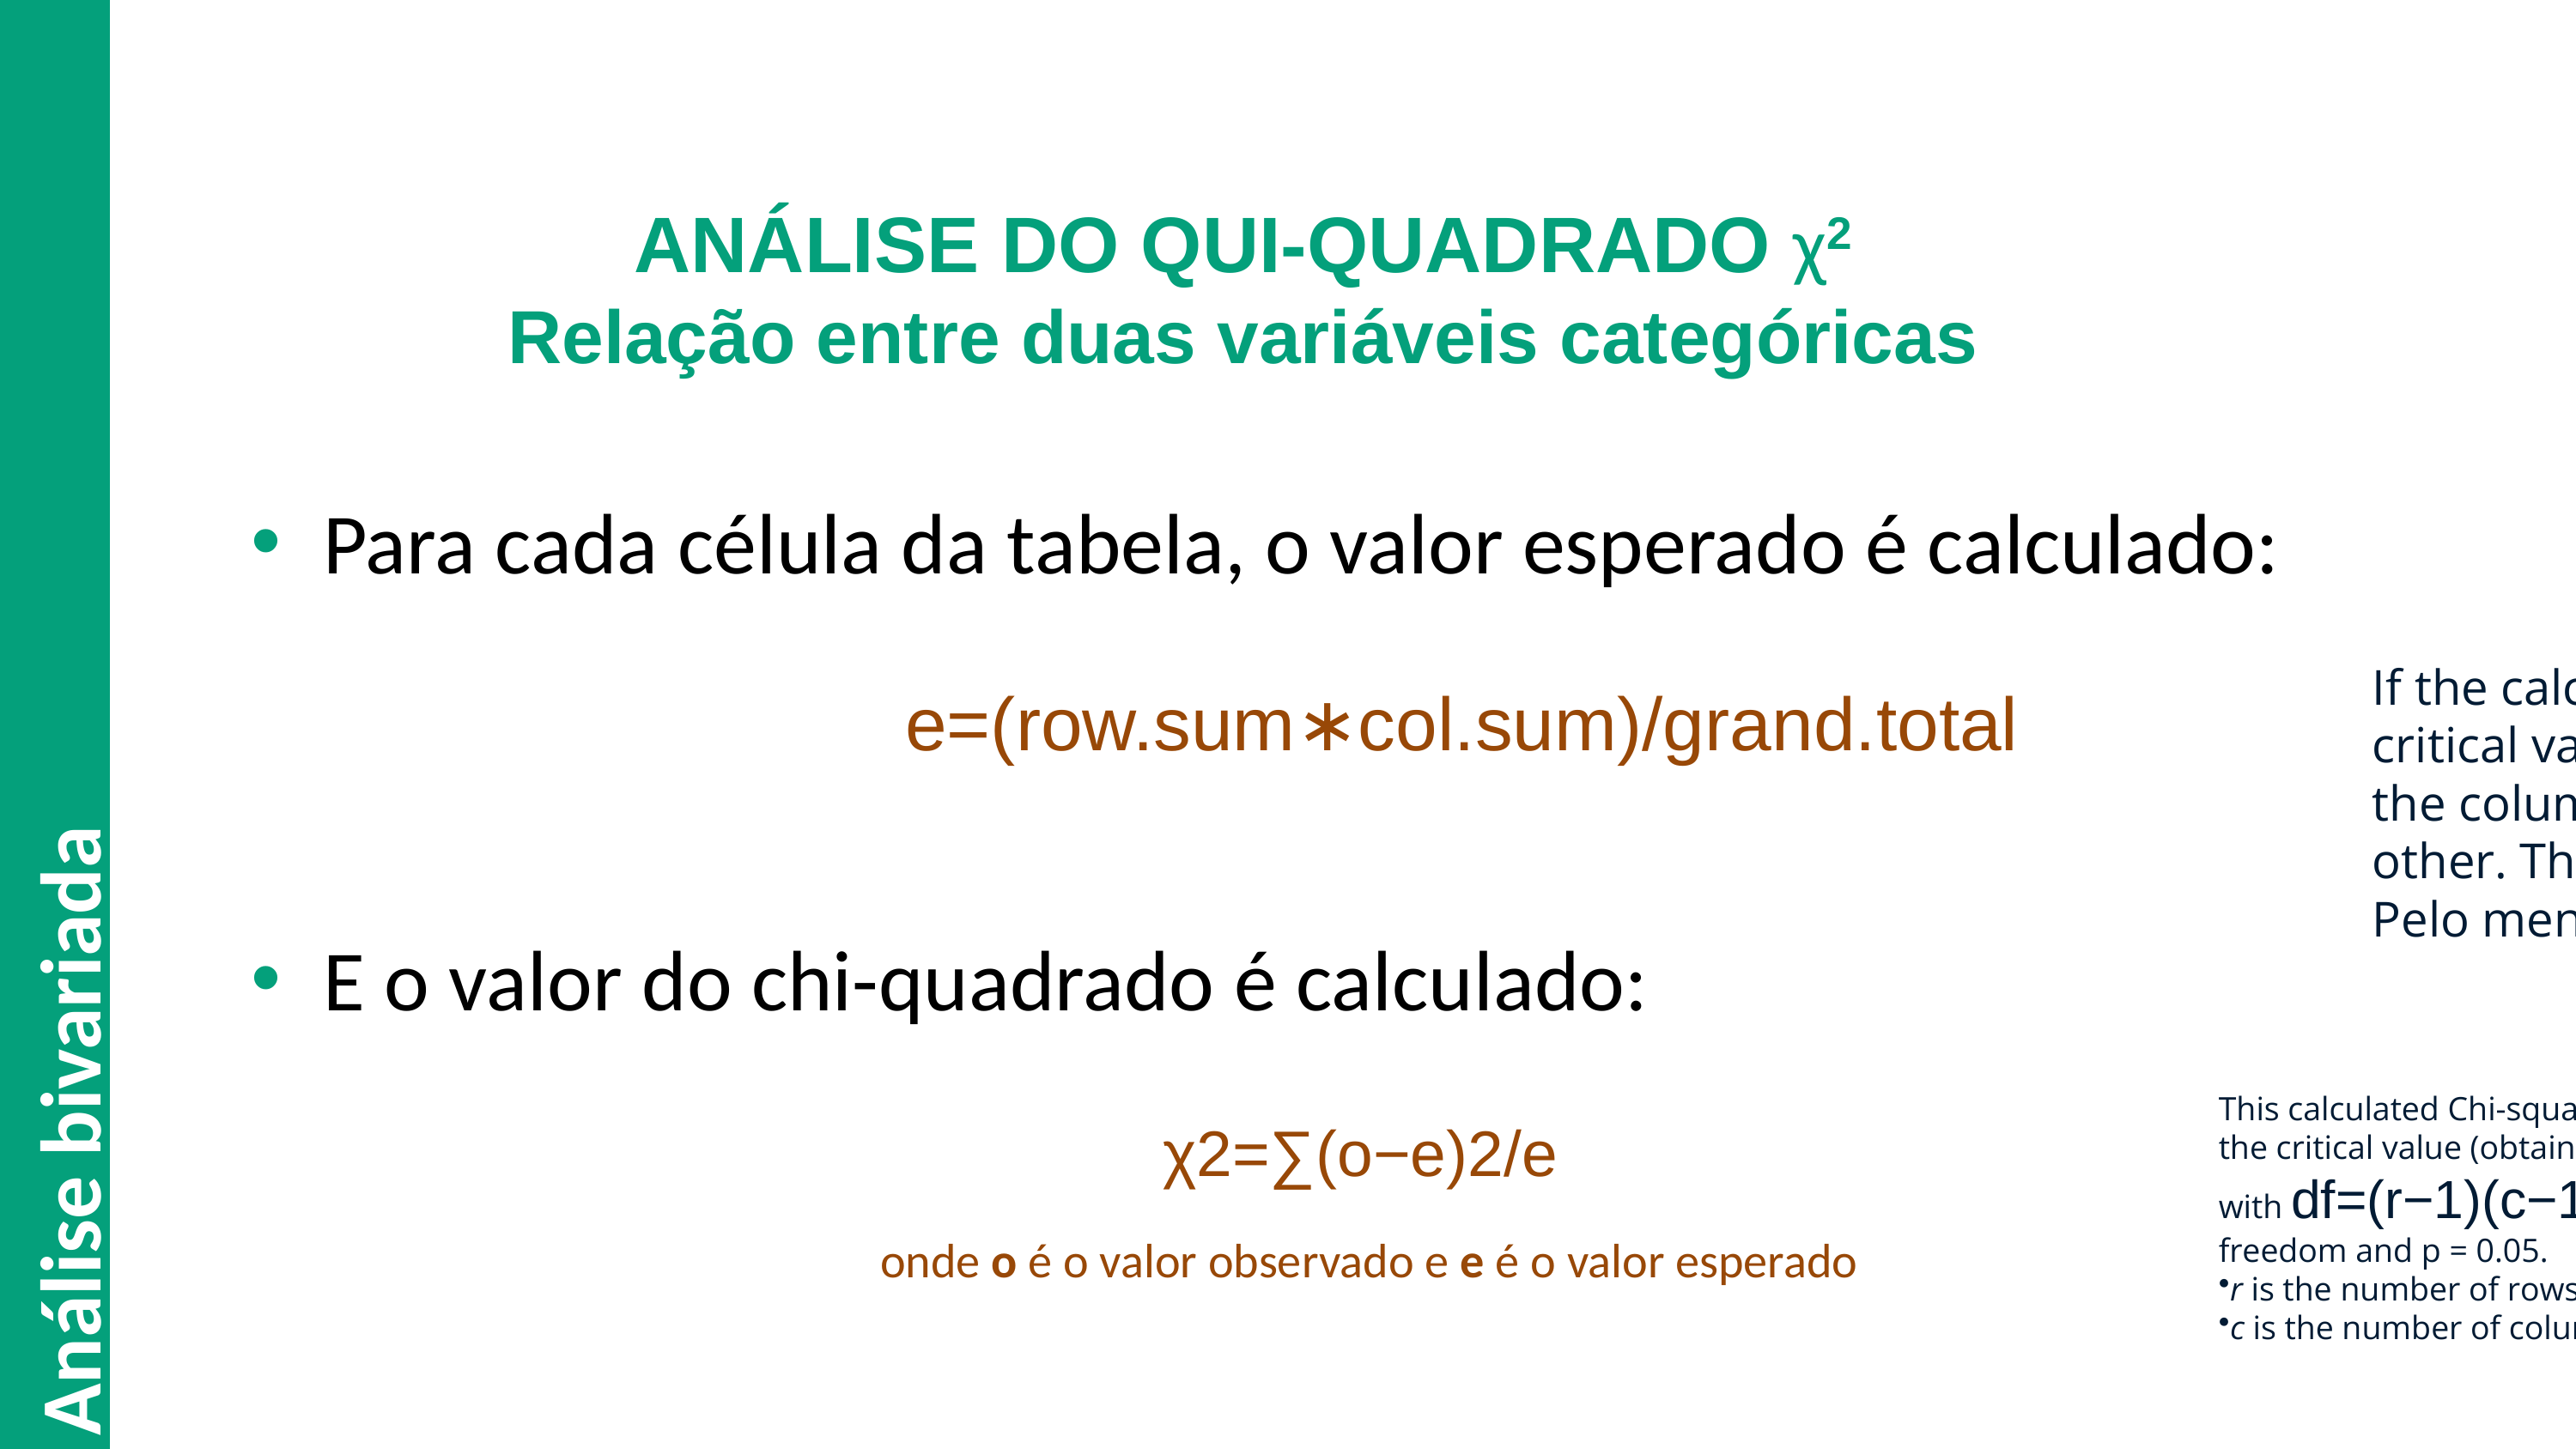

# ANÁLISE DO QUI-QUADRADO χ2 Relação entre duas variáveis categóricas
Para cada célula da tabela, o valor esperado é calculado:
If the calculated Chi-square statistic is greater than the critical value, then we must conclude that the row and the column variables are not independent of each other. This implies that they are significantly associated.
Pelo menos 5 obs por célula!
e=(row.sum∗col.sum)/grand.total
Análise bivariada
E o valor do chi-quadrado é calculado:
This calculated Chi-square statistic is compared to the critical value (obtained from statistical tables) with df=(r−1)(c−1)df=(r−1)(c−1) degrees of freedom and p = 0.05.
r is the number of rows in the contingency table
c is the number of column in the contingency table
χ2=∑(o−e)2/e
onde o é o valor observado e e é o valor esperado